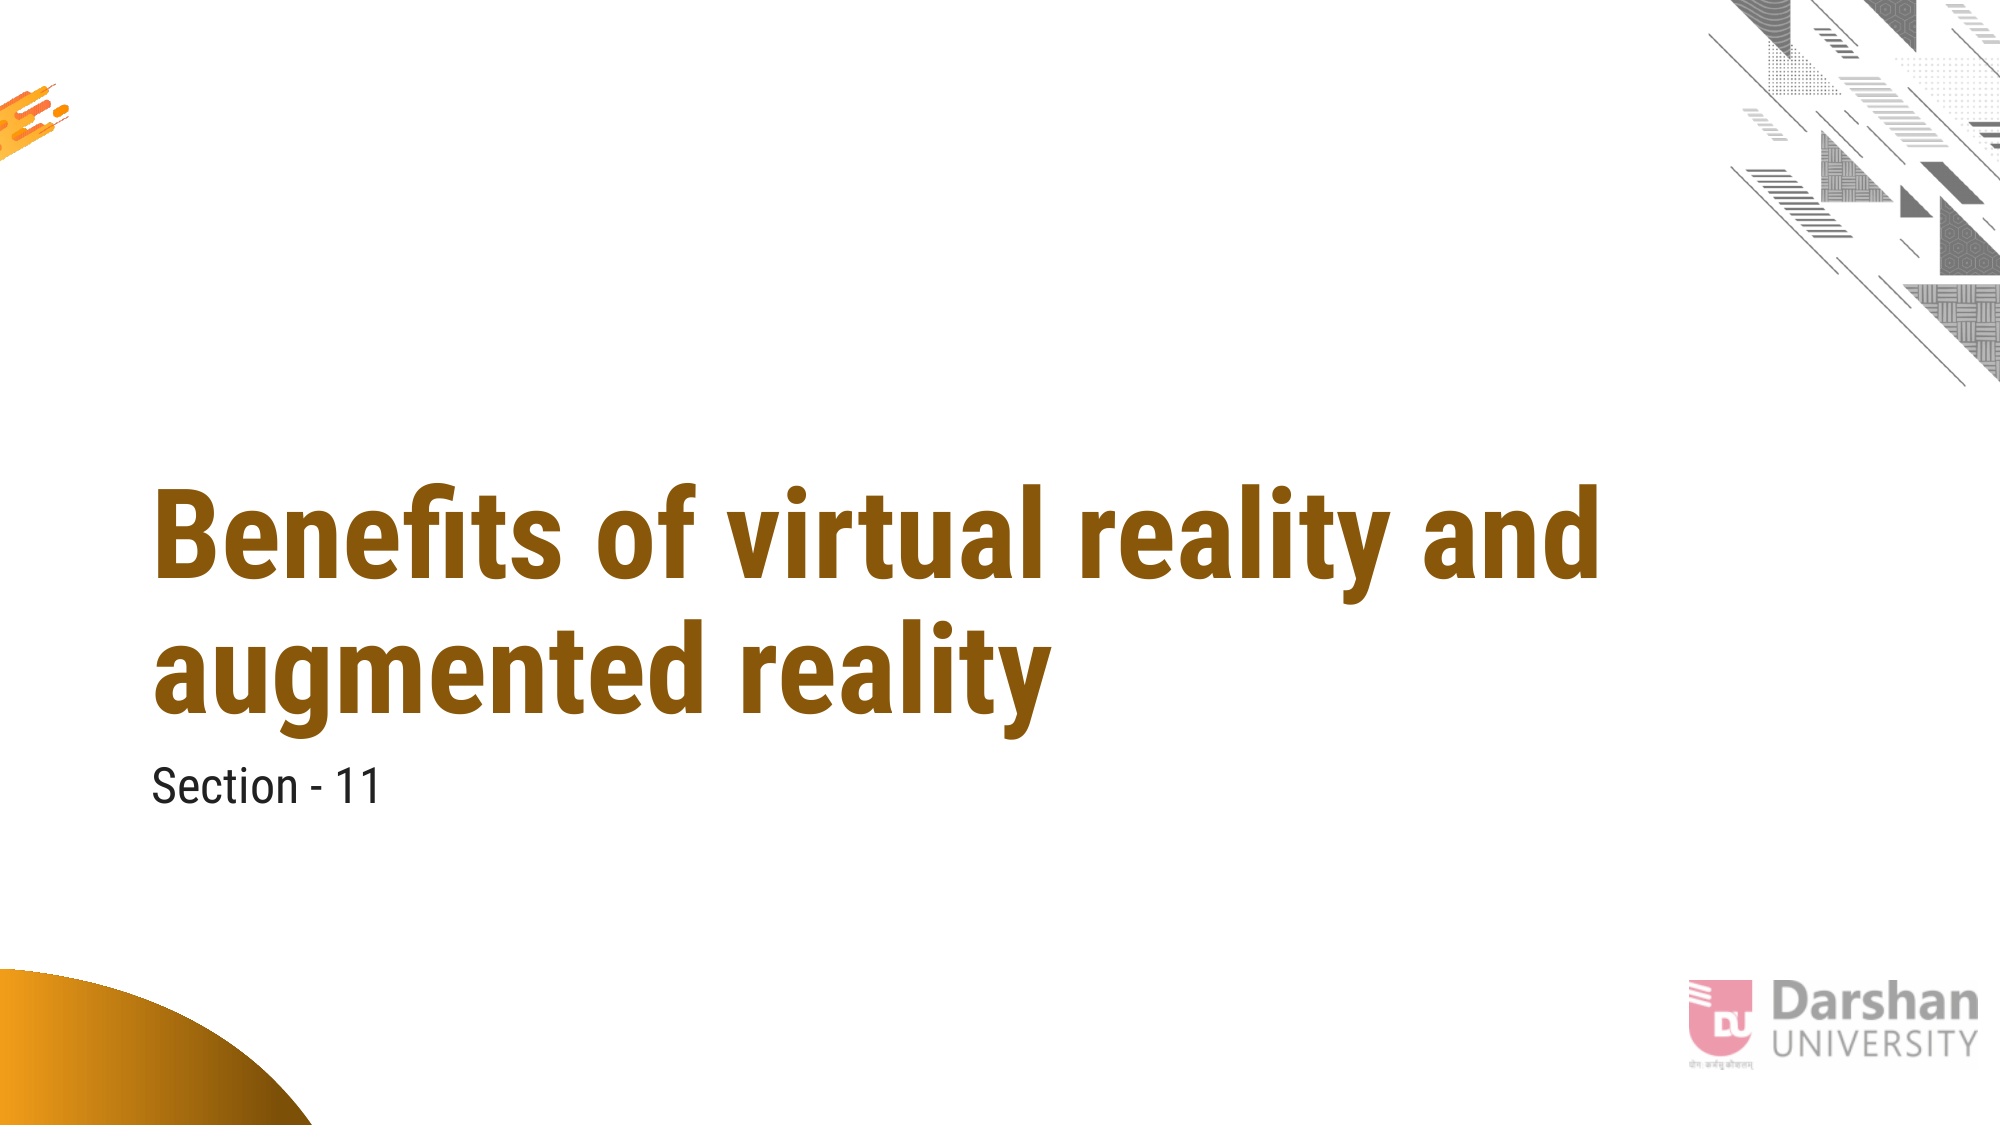

# Benefits of virtual reality and augmented reality
Section - 11